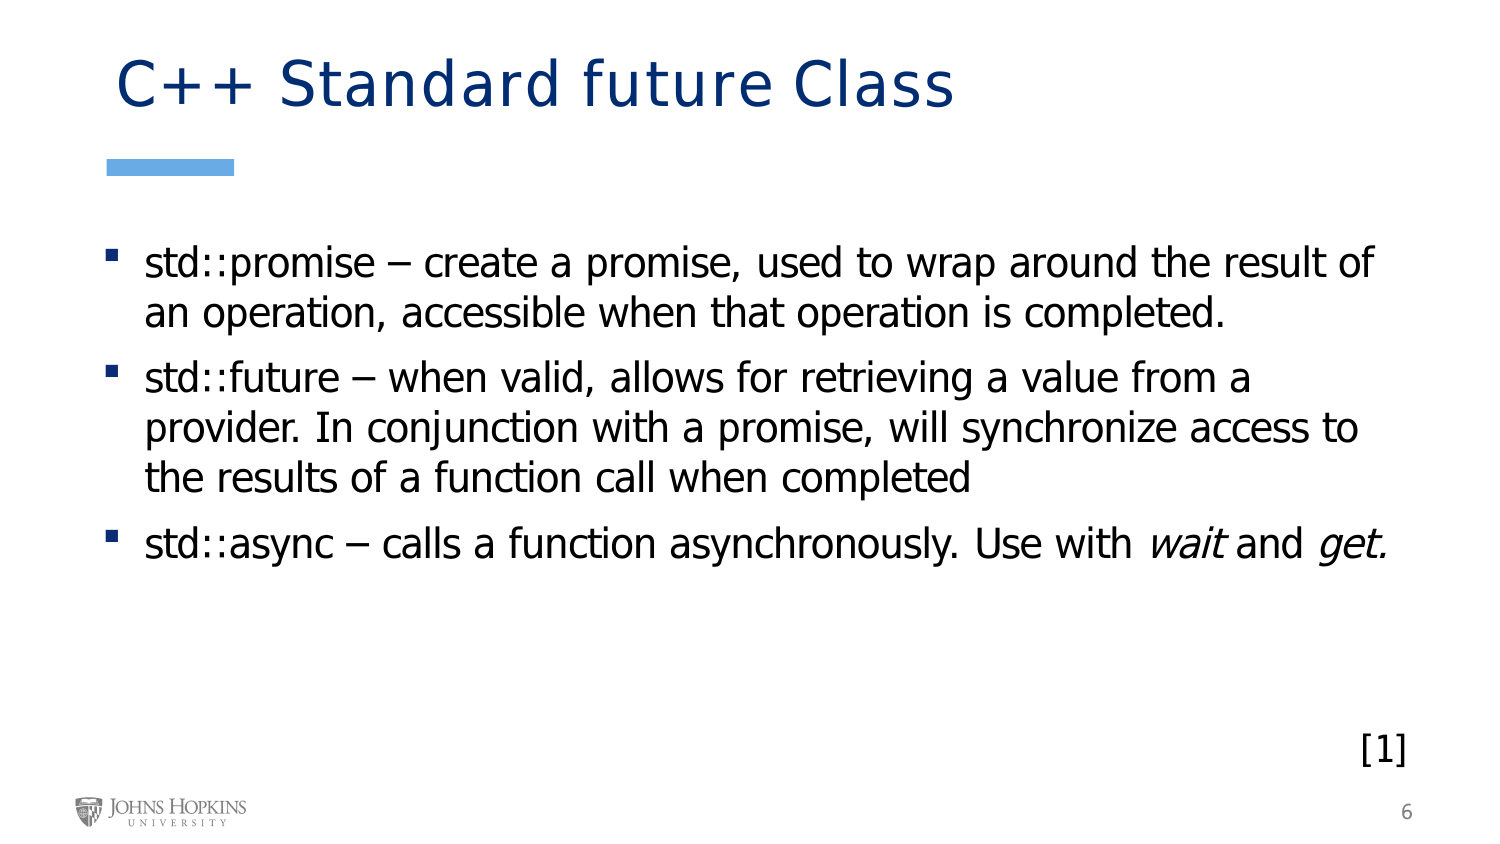

C++ Standard future Class
std::promise – create a promise, used to wrap around the result of an operation, accessible when that operation is completed.
std::future – when valid, allows for retrieving a value from a provider. In conjunction with a promise, will synchronize access to the results of a function call when completed
std::async – calls a function asynchronously. Use with wait and get.
[1]